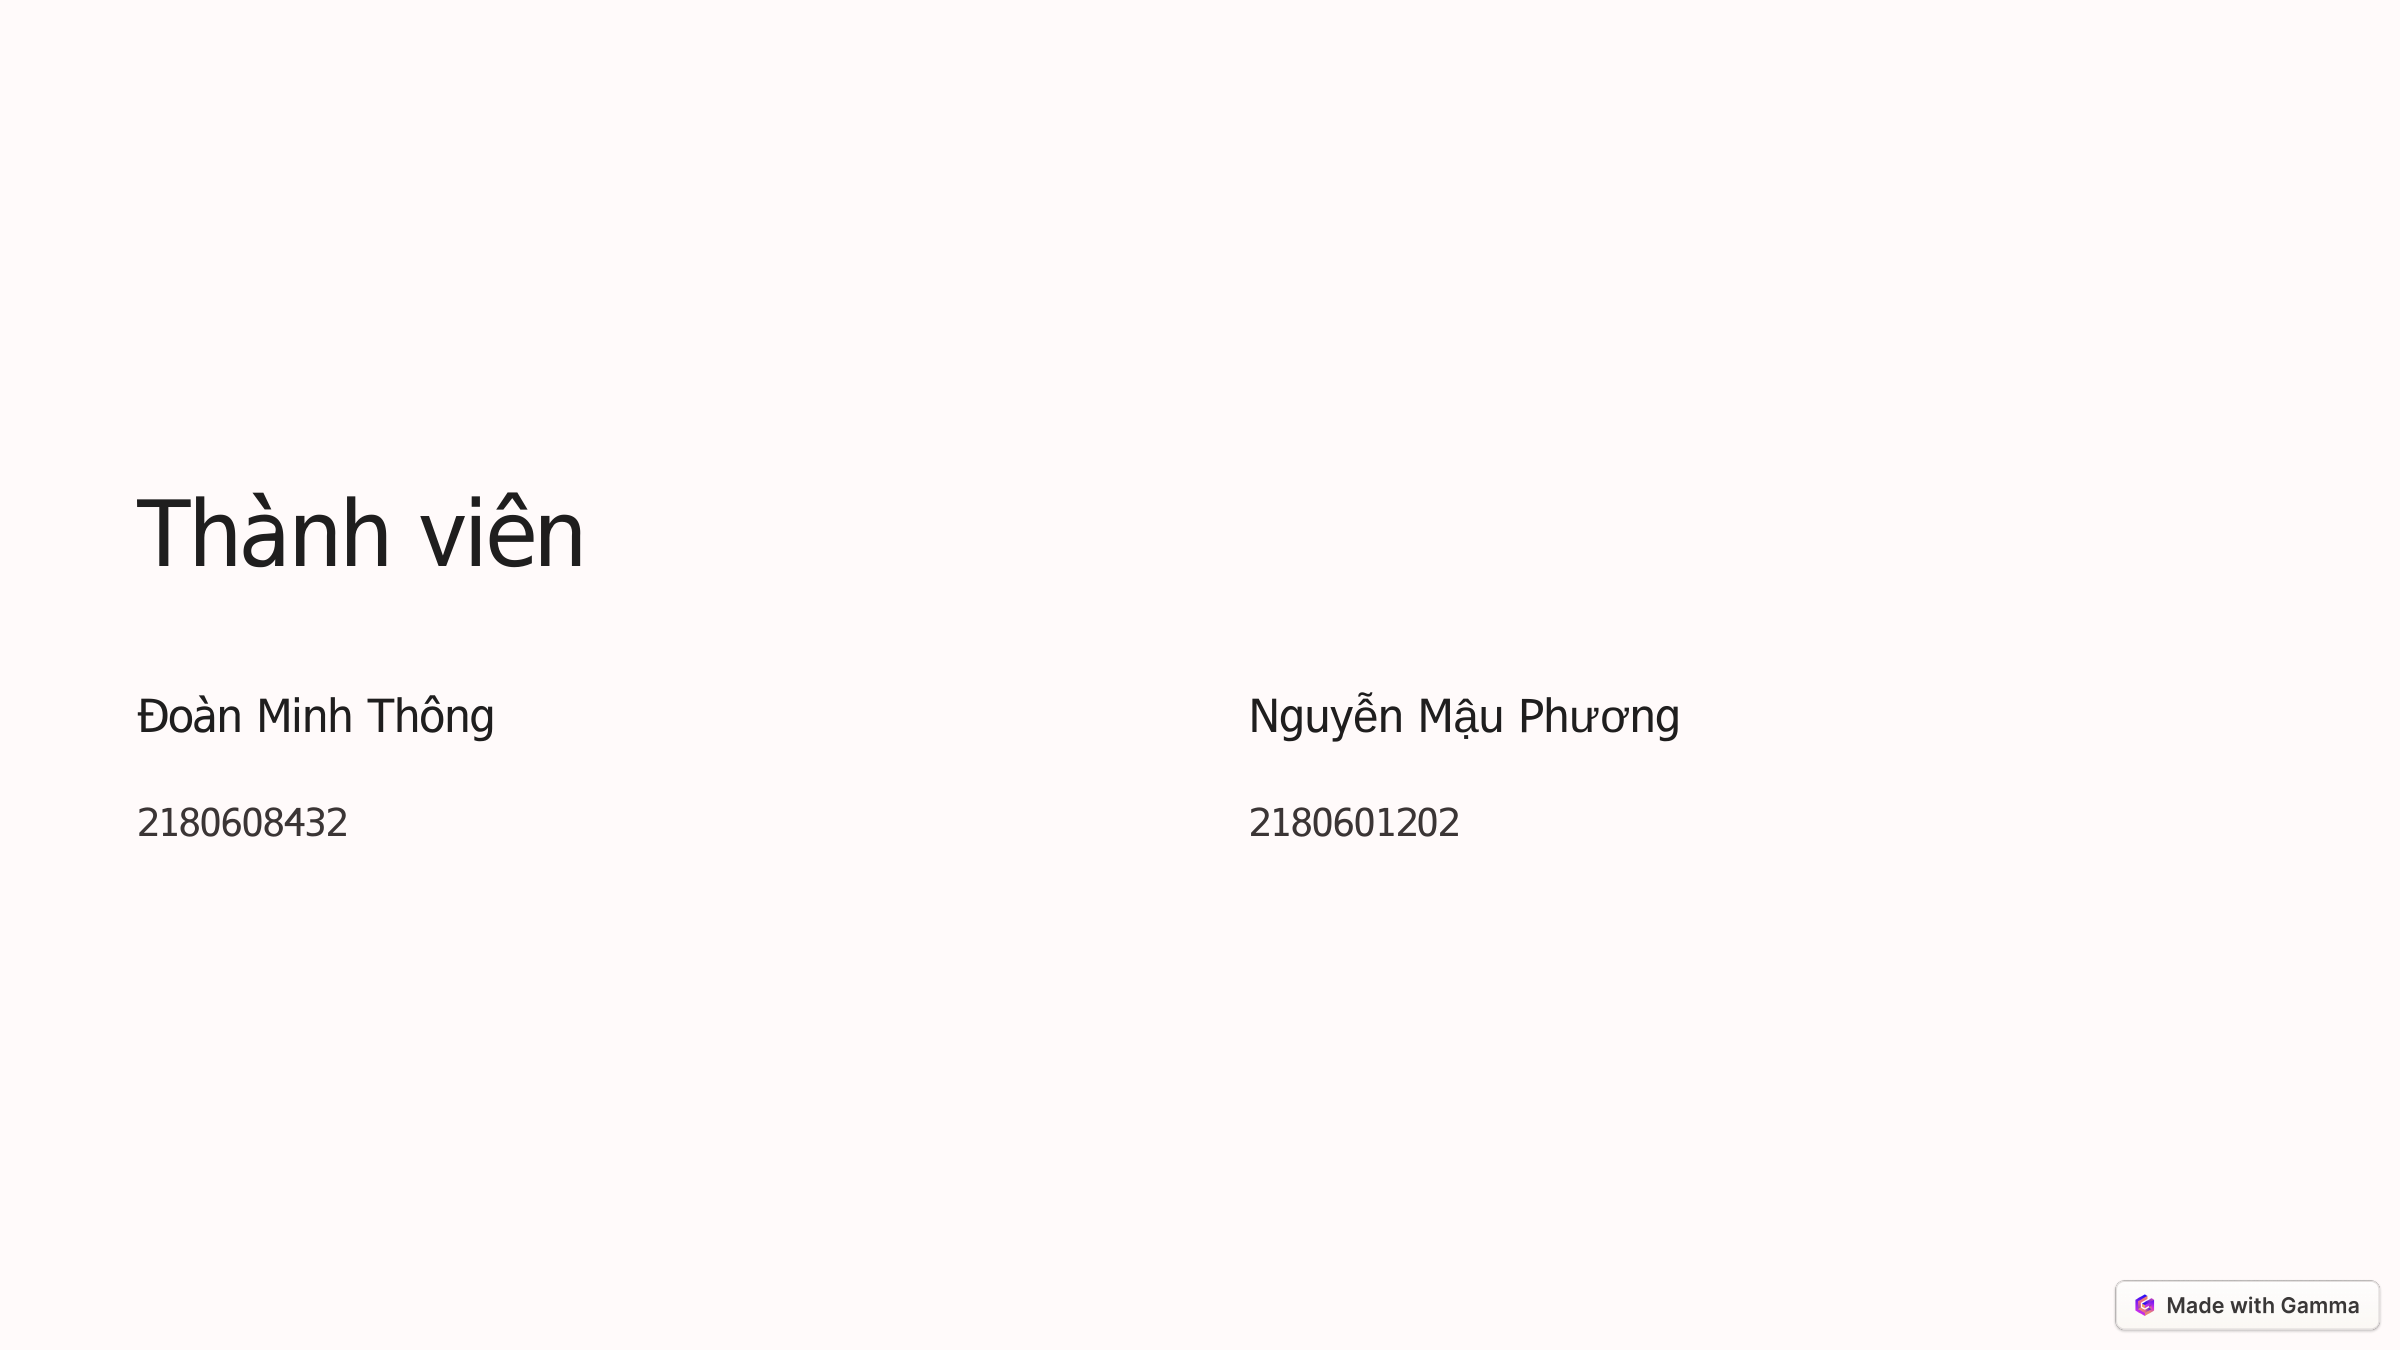

Thành viên
Đoàn Minh Thông
Nguyễn Mậu Phương
2180608432
2180601202